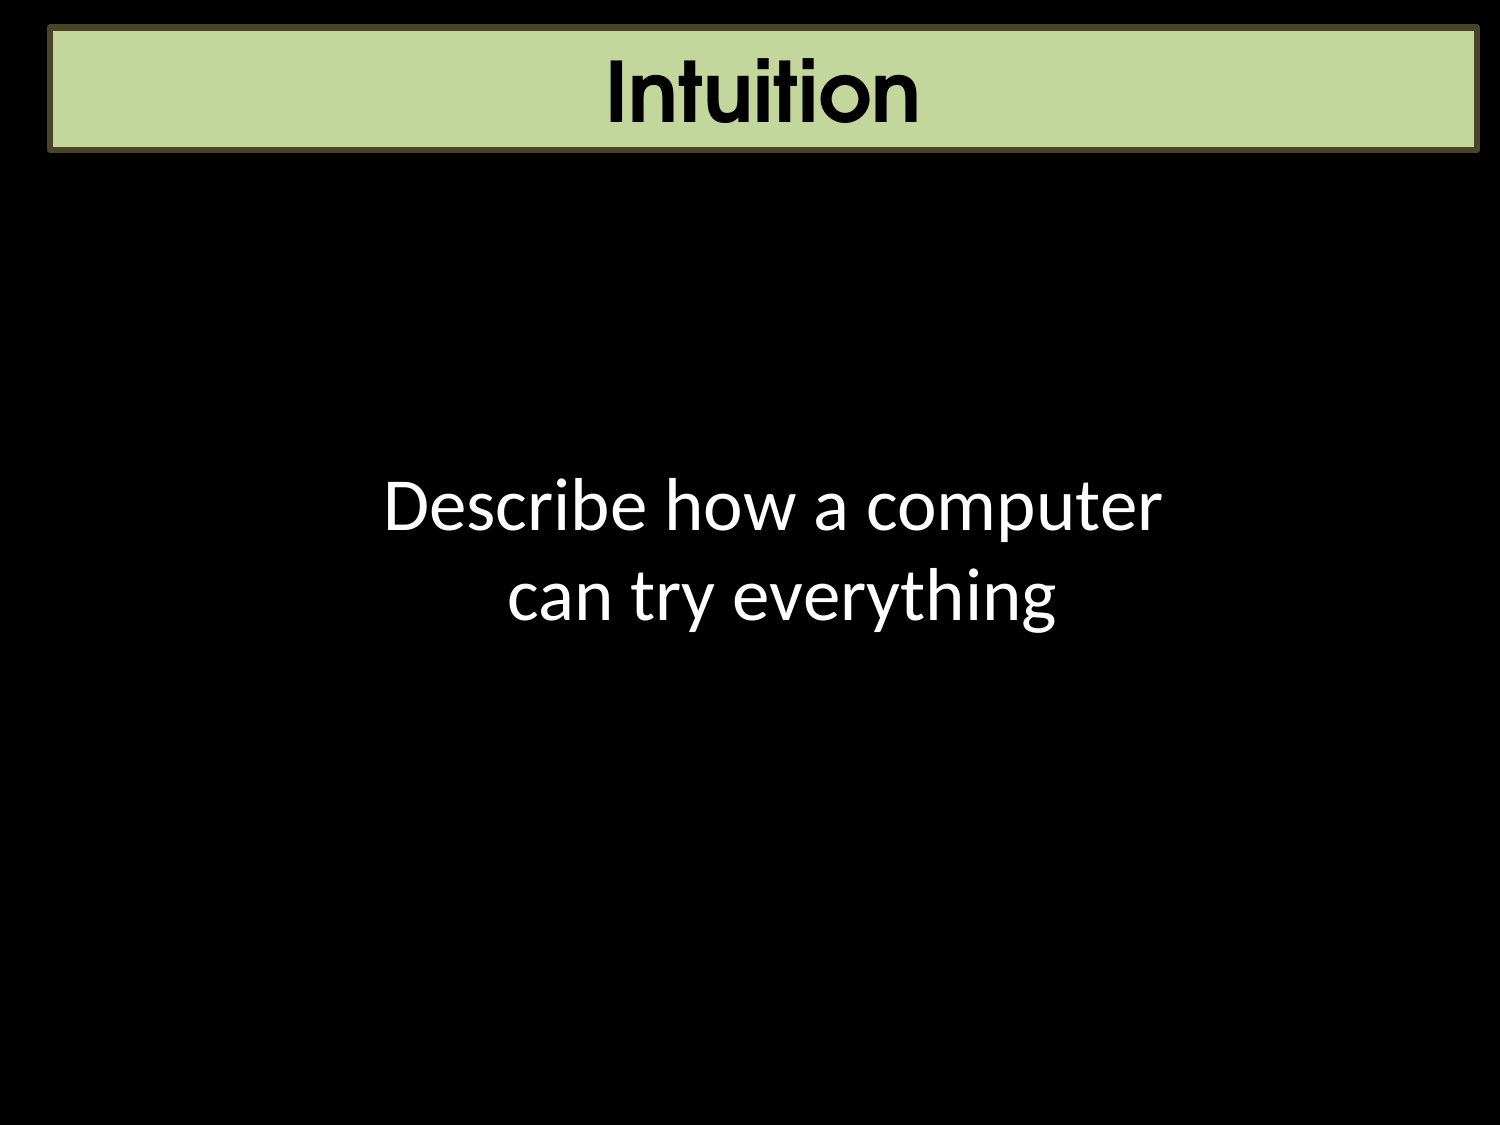

Intuition
Describe how a computer
can try everything